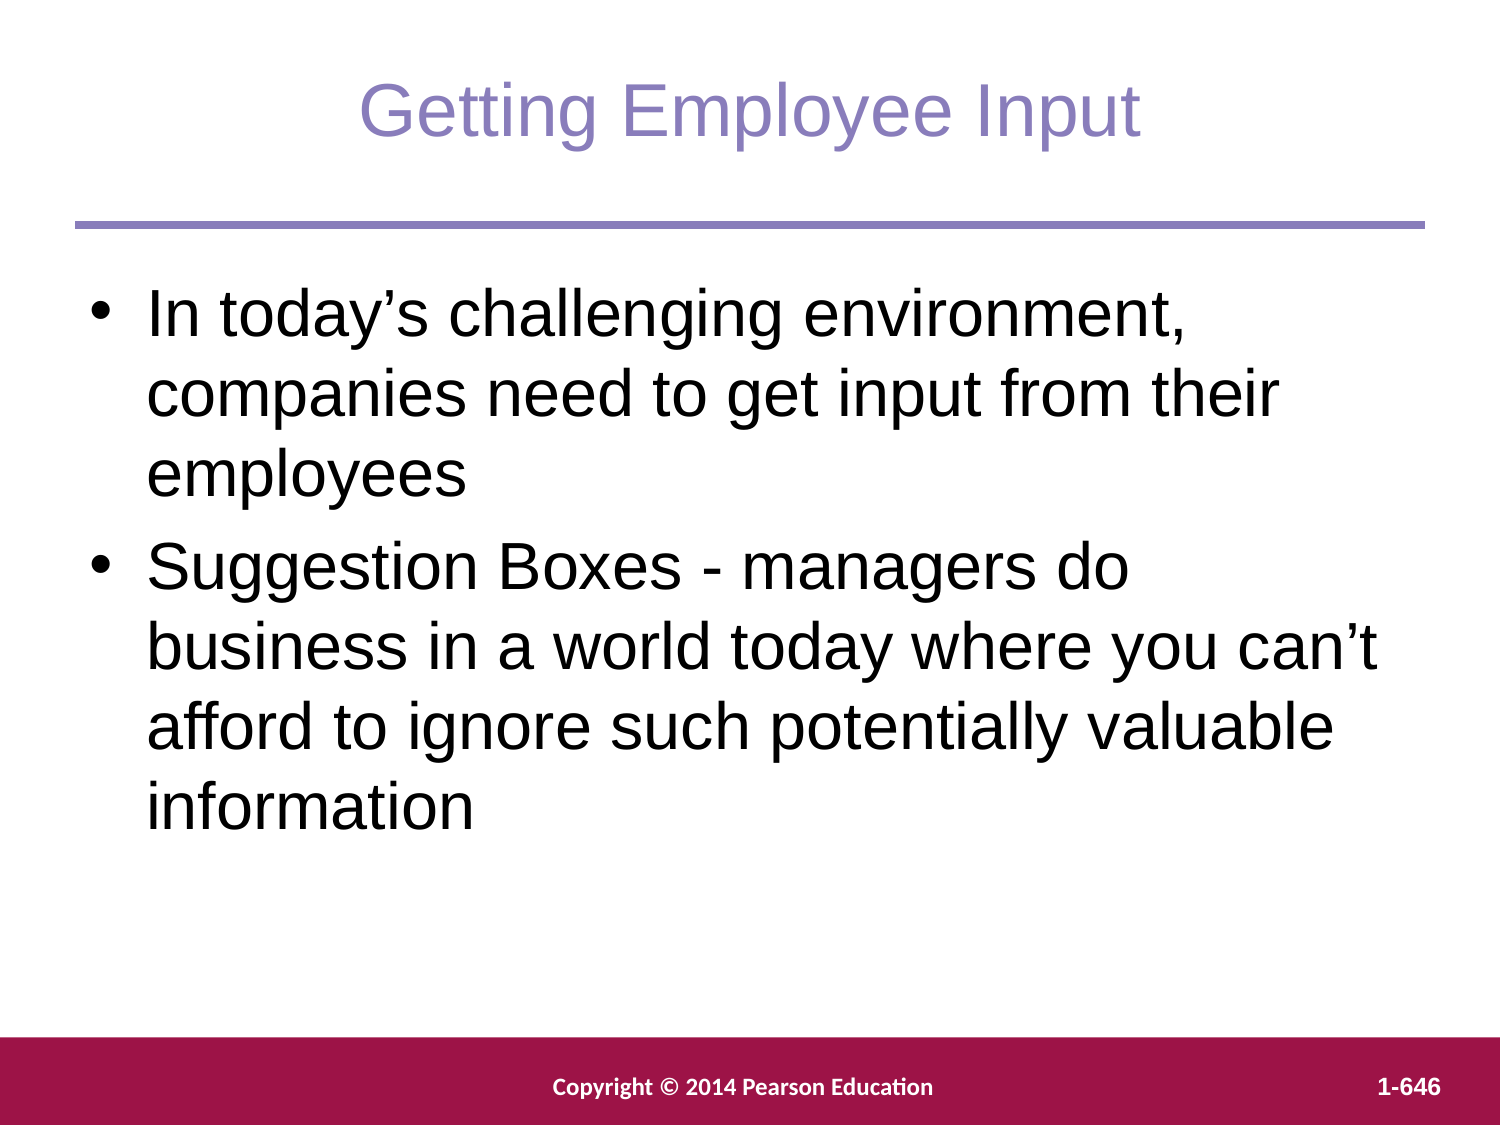

Getting Employee Input
In today’s challenging environment, companies need to get input from their employees
Suggestion Boxes - managers do business in a world today where you can’t afford to ignore such potentially valuable information